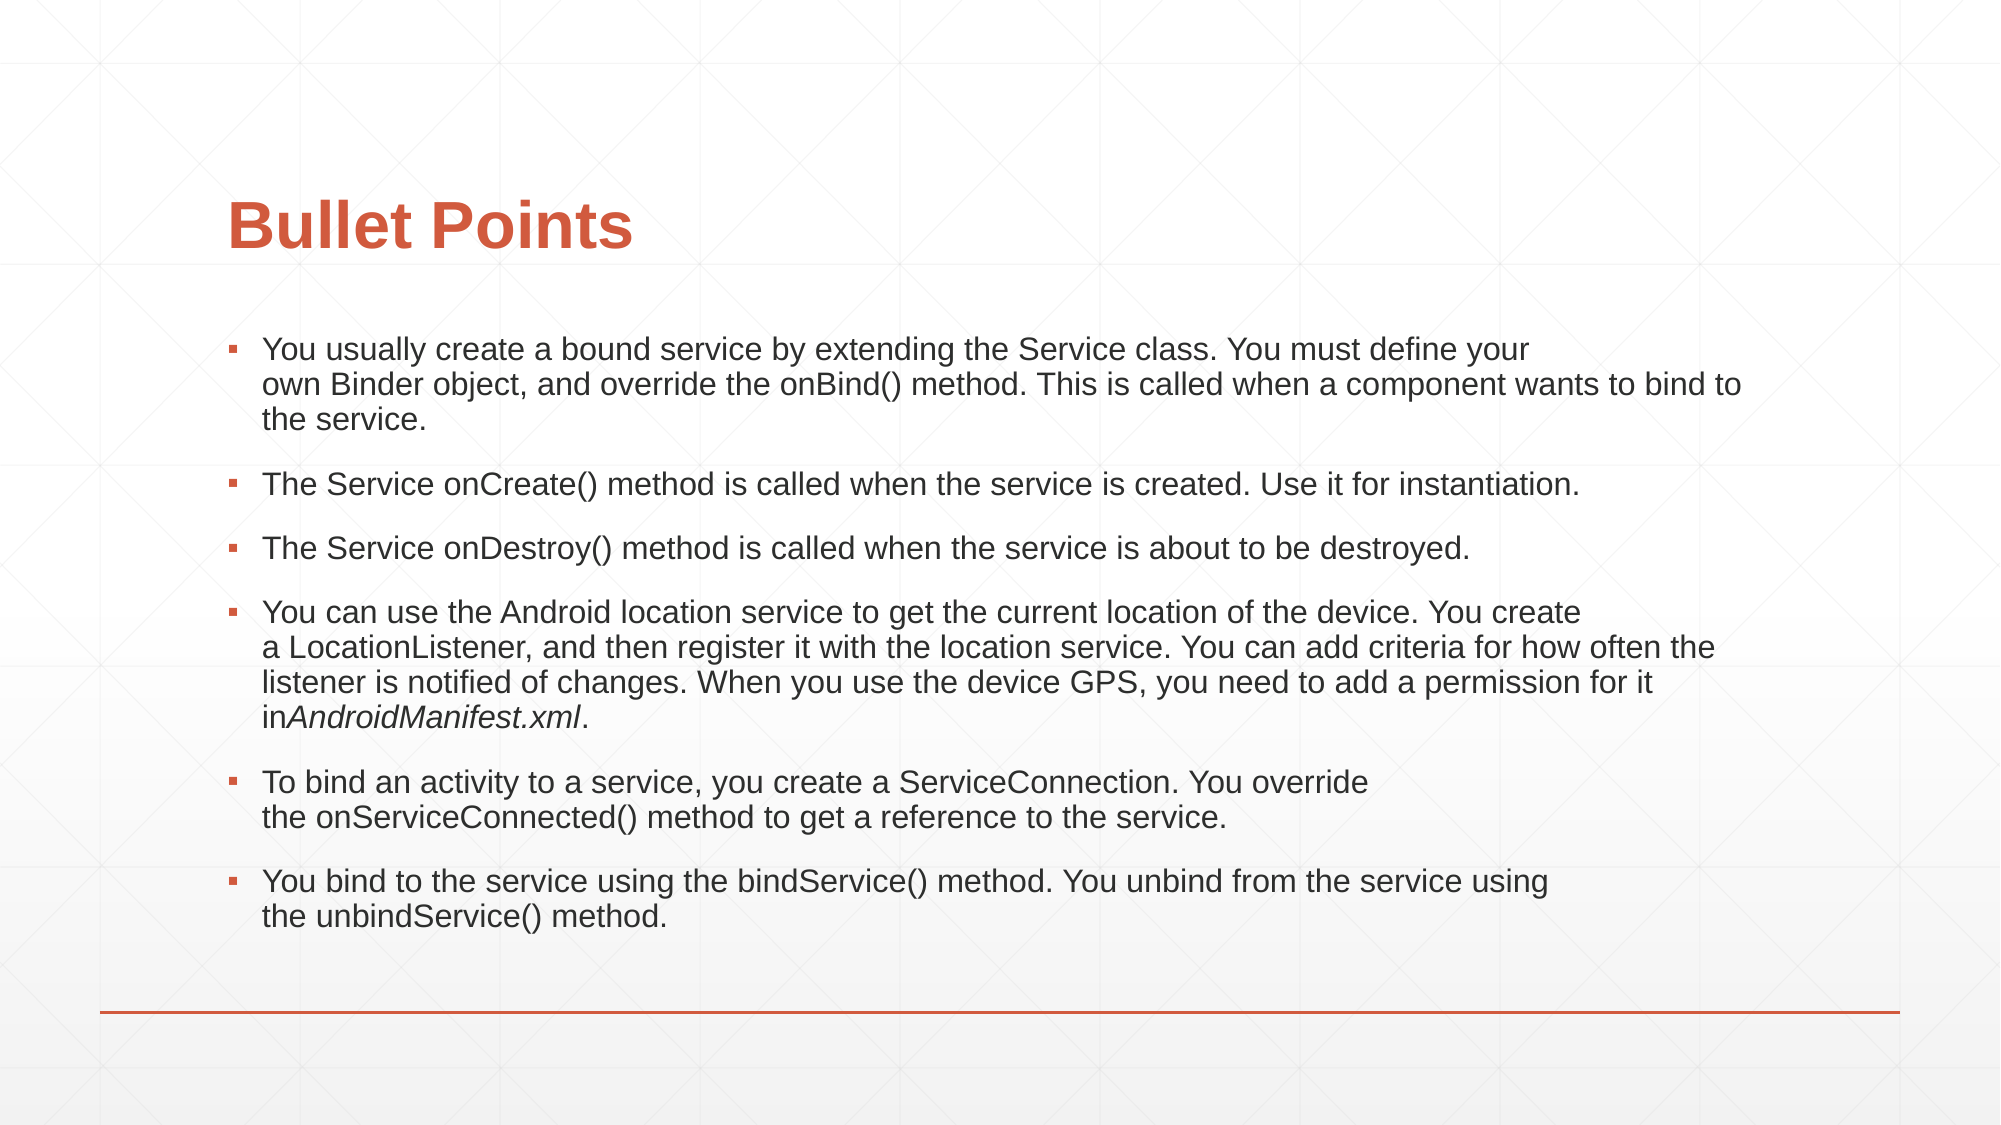

# Bullet Points
You usually create a bound service by extending the Service class. You must define your own Binder object, and override the onBind() method. This is called when a component wants to bind to the service.
The Service onCreate() method is called when the service is created. Use it for instantiation.
The Service onDestroy() method is called when the service is about to be destroyed.
You can use the Android location service to get the current location of the device. You create a LocationListener, and then register it with the location service. You can add criteria for how often the listener is notified of changes. When you use the device GPS, you need to add a permission for it inAndroidManifest.xml.
To bind an activity to a service, you create a ServiceConnection. You override the onServiceConnected() method to get a reference to the service.
You bind to the service using the bindService() method. You unbind from the service using the unbindService() method.